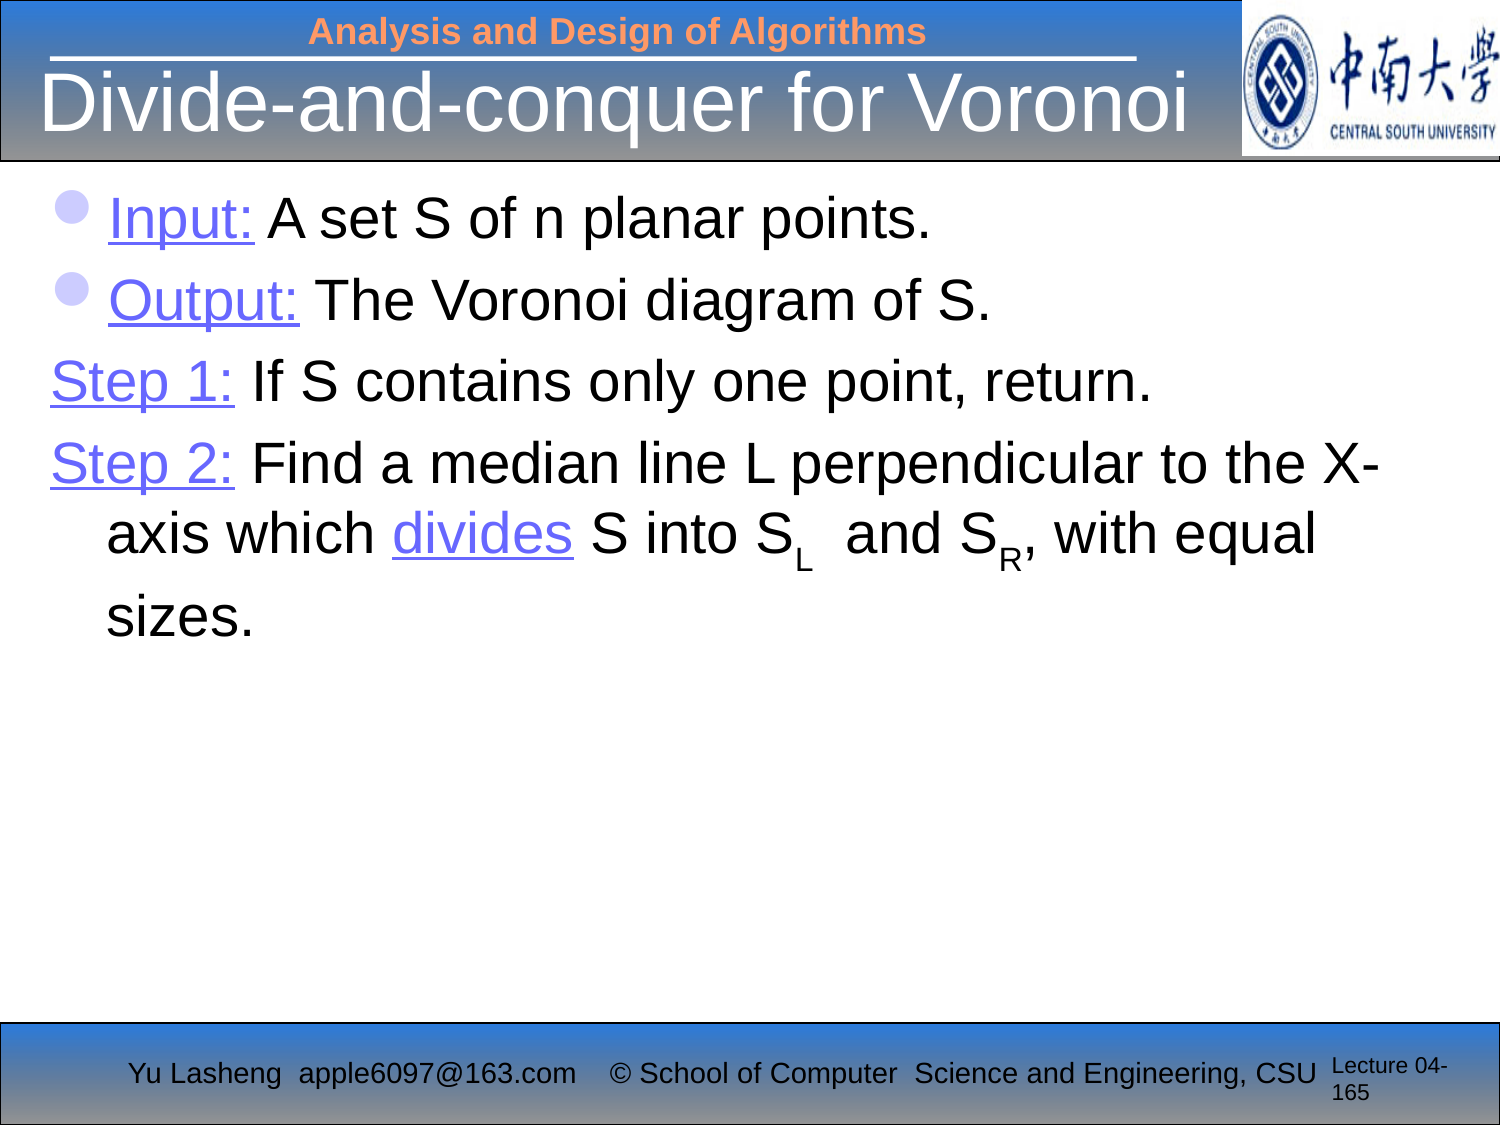

# Divide-and-conquer for Voronoi diagram
Input: A set S of n planar points.
Output: The Voronoi diagram of S.
Step 1: If S contains only one point, return.
Step 2: Find a median line L perpendicular to the X-axis which divides S into SL  and SR, with equal sizes.
Lecture 04-165